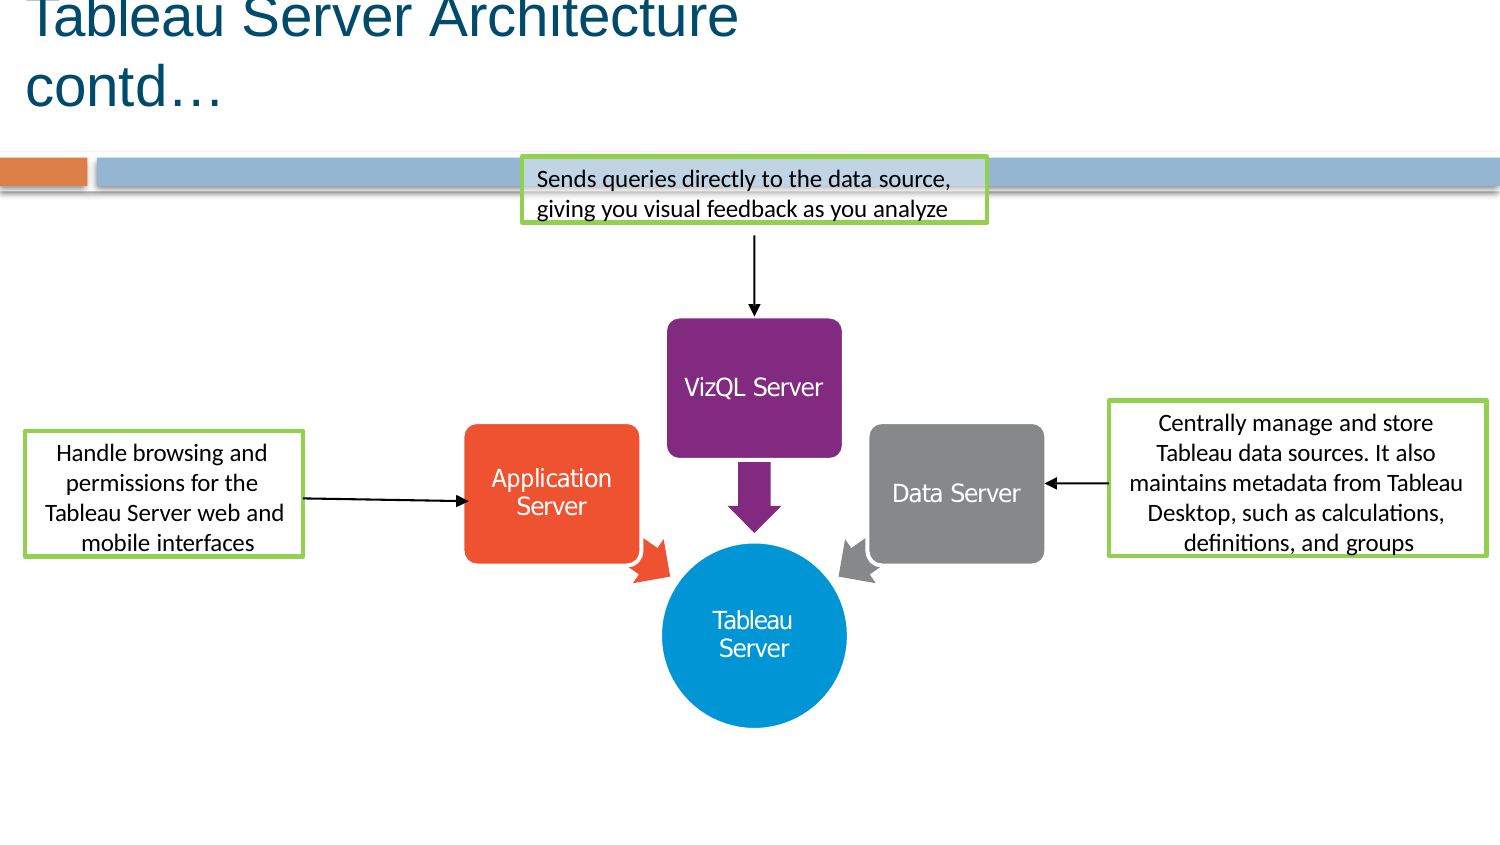

# Tableau Server Architecture contd…
Sends queries directly to the data source,
giving you visual feedback as you analyze

VizQL Server

Centrally manage and store  Tableau data sources. It also  maintains metadata from Tableau  Desktop, such as calculations,  definitions, and groups

Handle browsing and  permissions for the  Tableau Server web and  mobile interfaces
Application
Server
Data Server

Tableau
Server